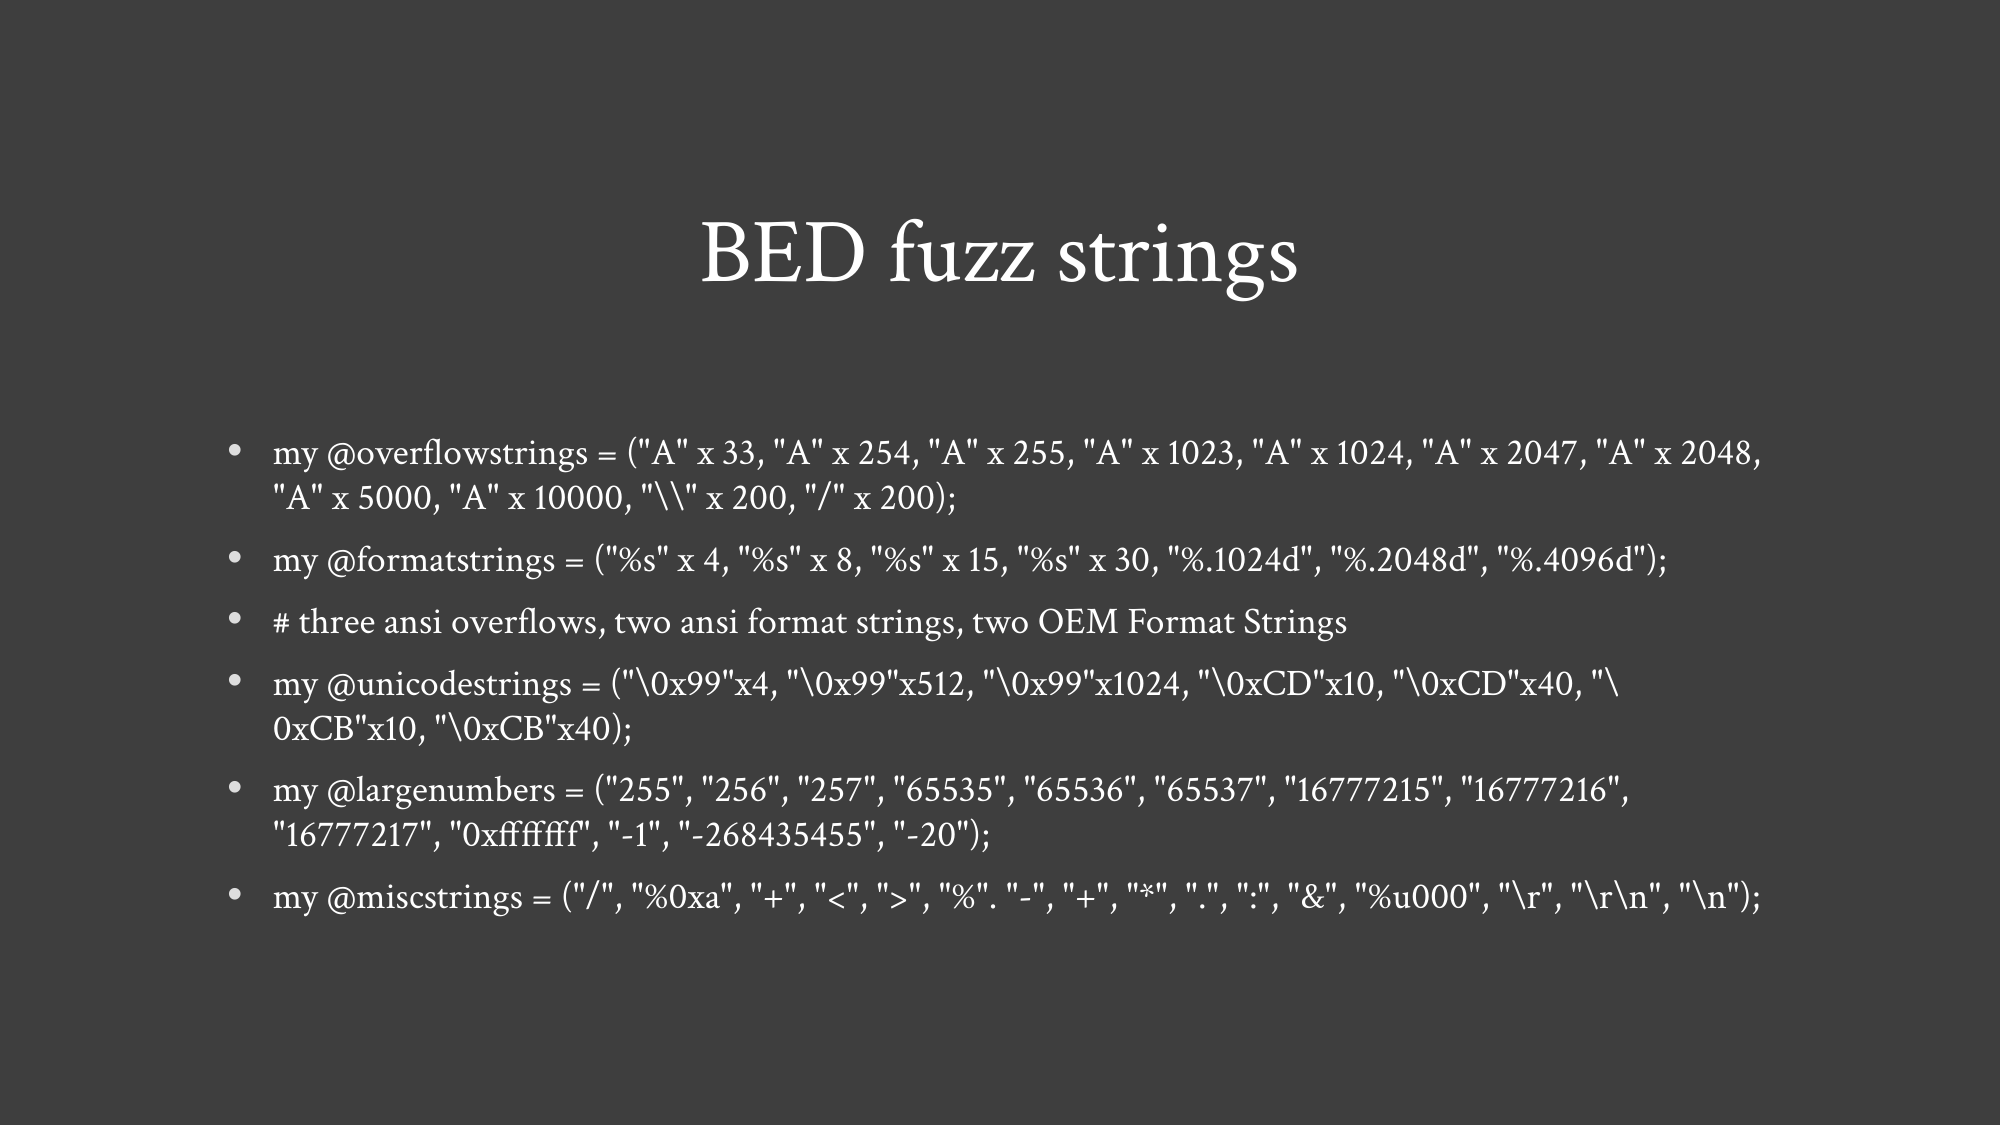

# BED fuzz strings
my @overflowstrings = ("A" x 33, "A" x 254, "A" x 255, "A" x 1023, "A" x 1024, "A" x 2047, "A" x 2048, "A" x 5000, "A" x 10000, "\\" x 200, "/" x 200);
my @formatstrings = ("%s" x 4, "%s" x 8, "%s" x 15, "%s" x 30, "%.1024d", "%.2048d", "%.4096d");
# three ansi overflows, two ansi format strings, two OEM Format Strings
my @unicodestrings = ("\0x99"x4, "\0x99"x512, "\0x99"x1024, "\0xCD"x10, "\0xCD"x40, "\0xCB"x10, "\0xCB"x40);
my @largenumbers = ("255", "256", "257", "65535", "65536", "65537", "16777215", "16777216", "16777217", "0xfffffff", "-1", "-268435455", "-20");
my @miscstrings = ("/", "%0xa", "+", "<", ">", "%". "-", "+", "*", ".", ":", "&", "%u000", "\r", "\r\n", "\n");